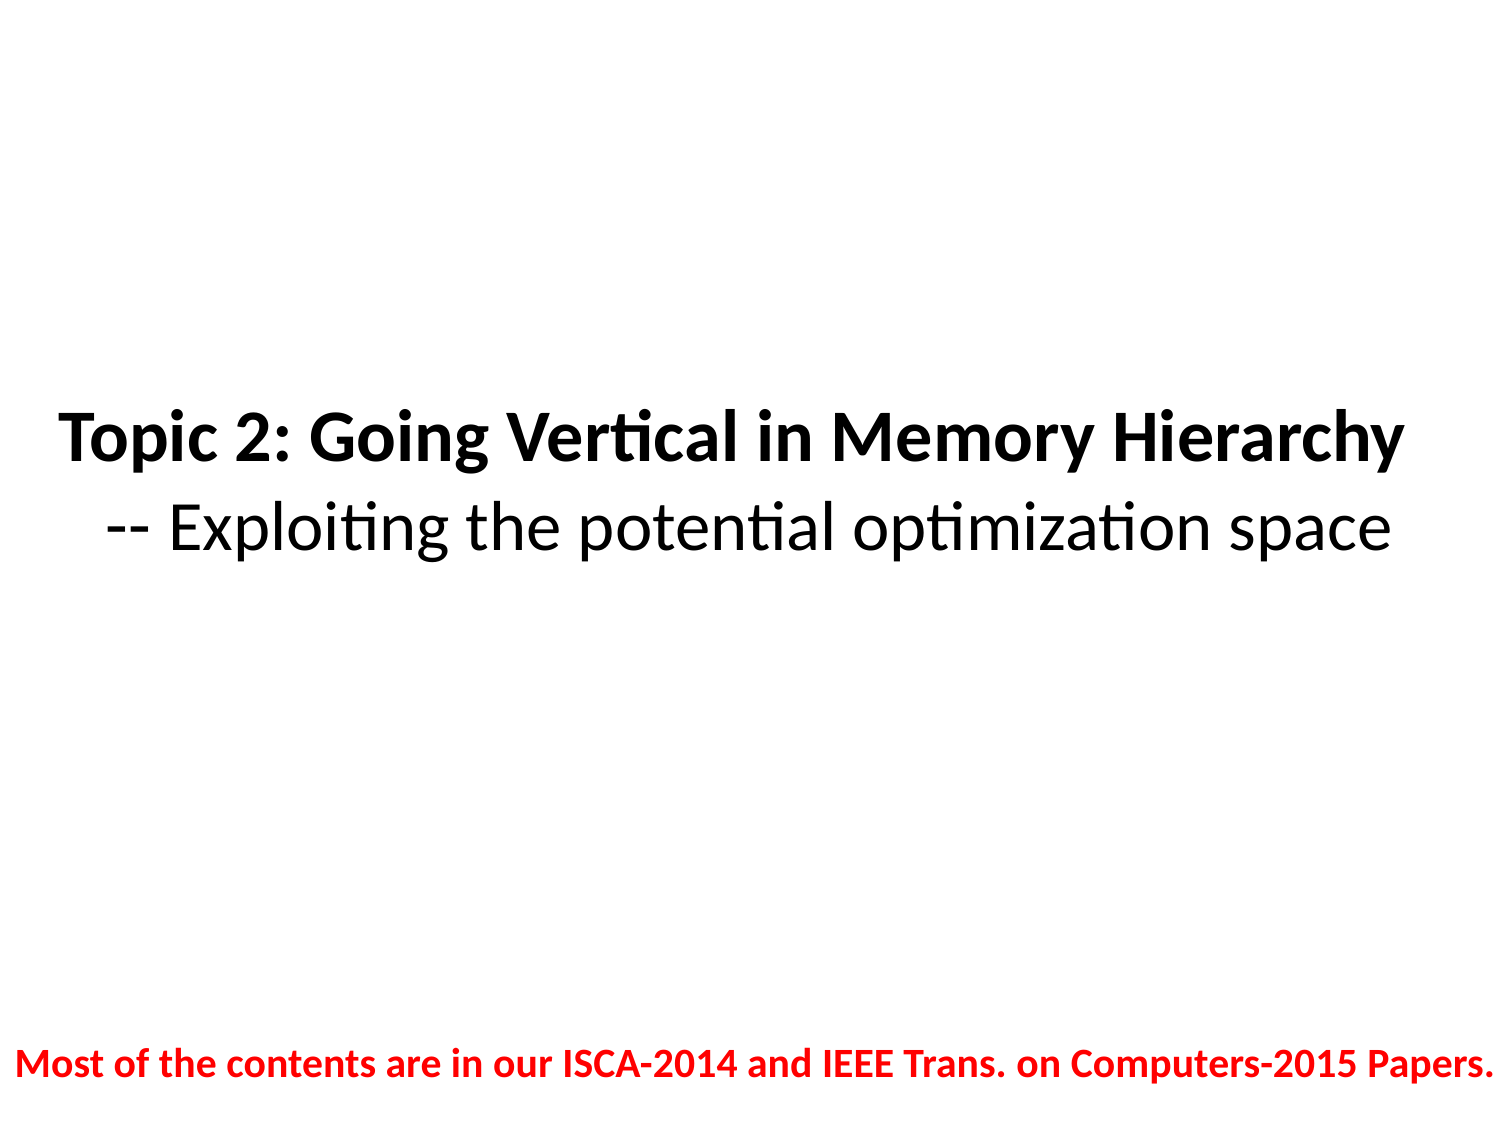

# Topic 2: Going Vertical in Memory Hierarchy -- Exploiting the potential optimization space
Most of the contents are in our ISCA-2014 and IEEE Trans. on Computers-2015 Papers.